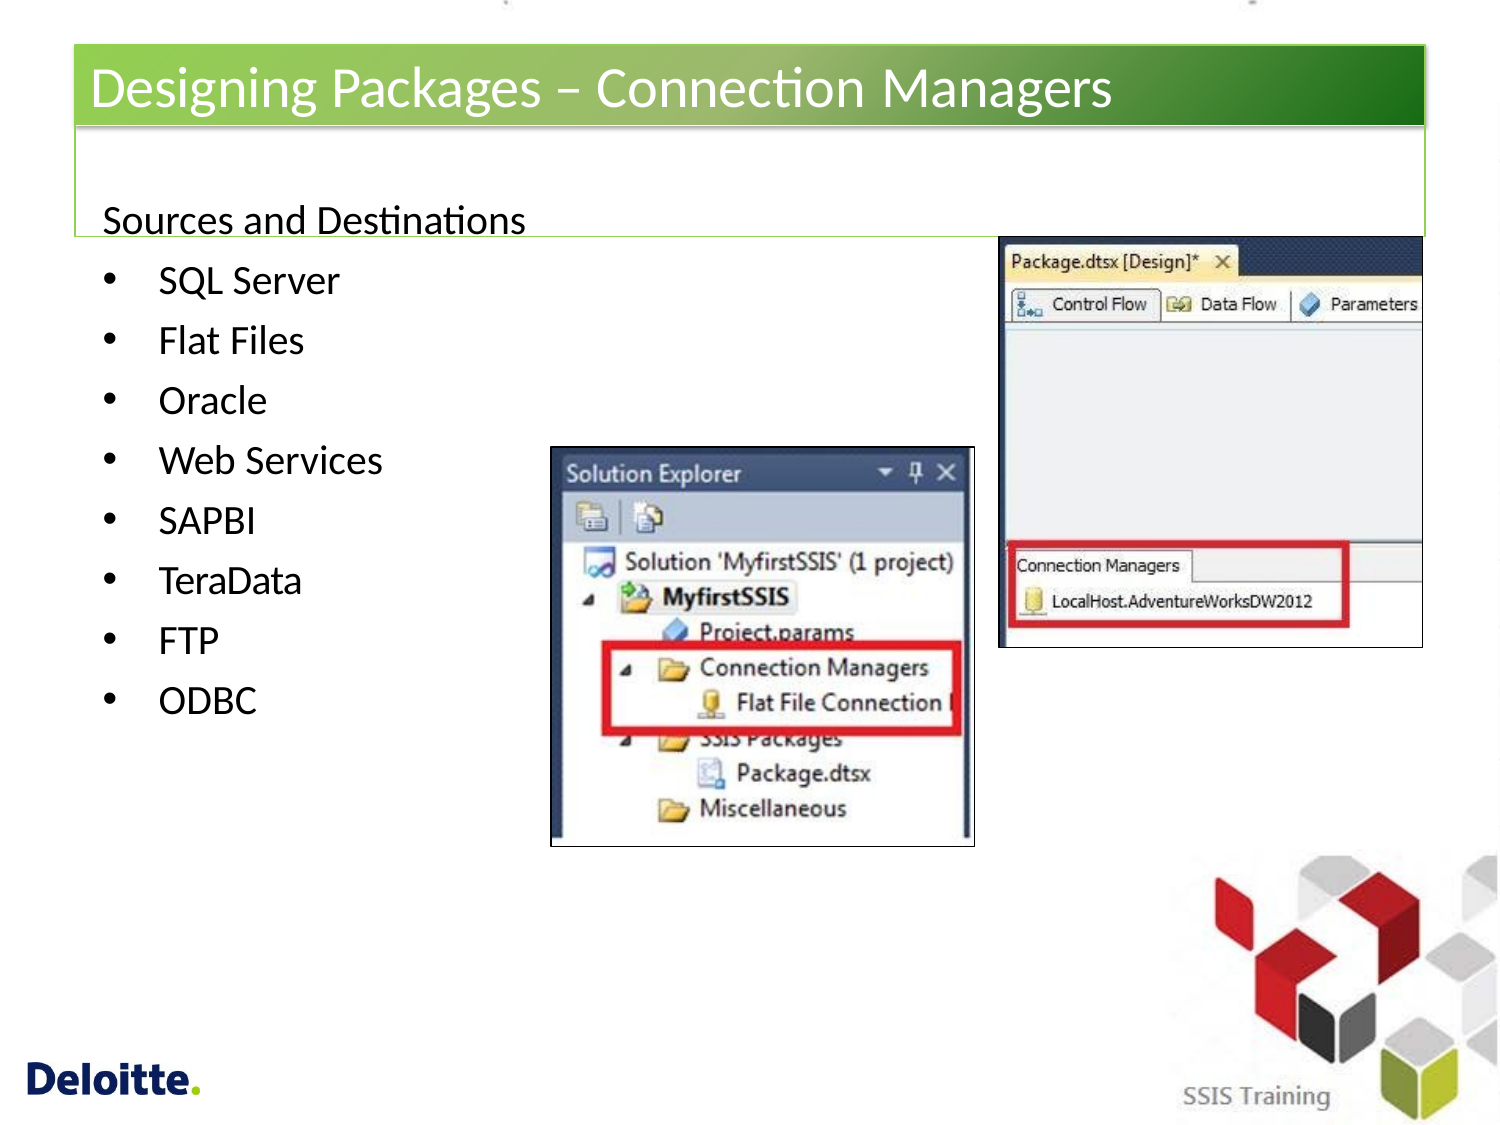

# Designing Packages – Connection Managers
Sources and Destinations
SQL Server
Flat Files
Oracle
Web Services
SAPBI
TeraData
FTP
ODBC